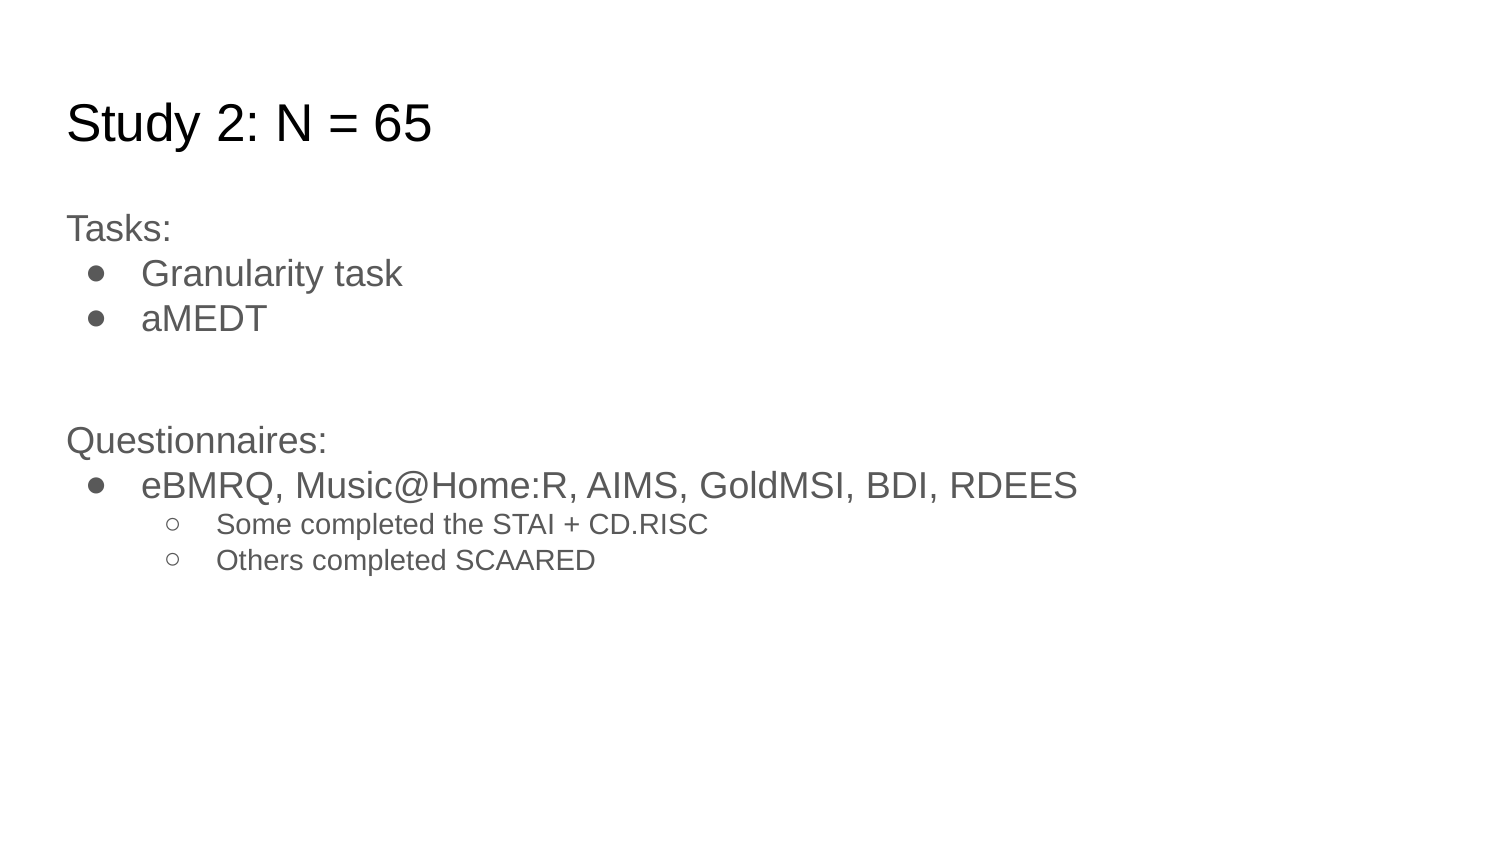

# Study 2: N = 65
Tasks:
Granularity task
aMEDT

Questionnaires:
eBMRQ, Music@Home:R, AIMS, GoldMSI, BDI, RDEES
Some completed the STAI + CD.RISC
Others completed SCAARED